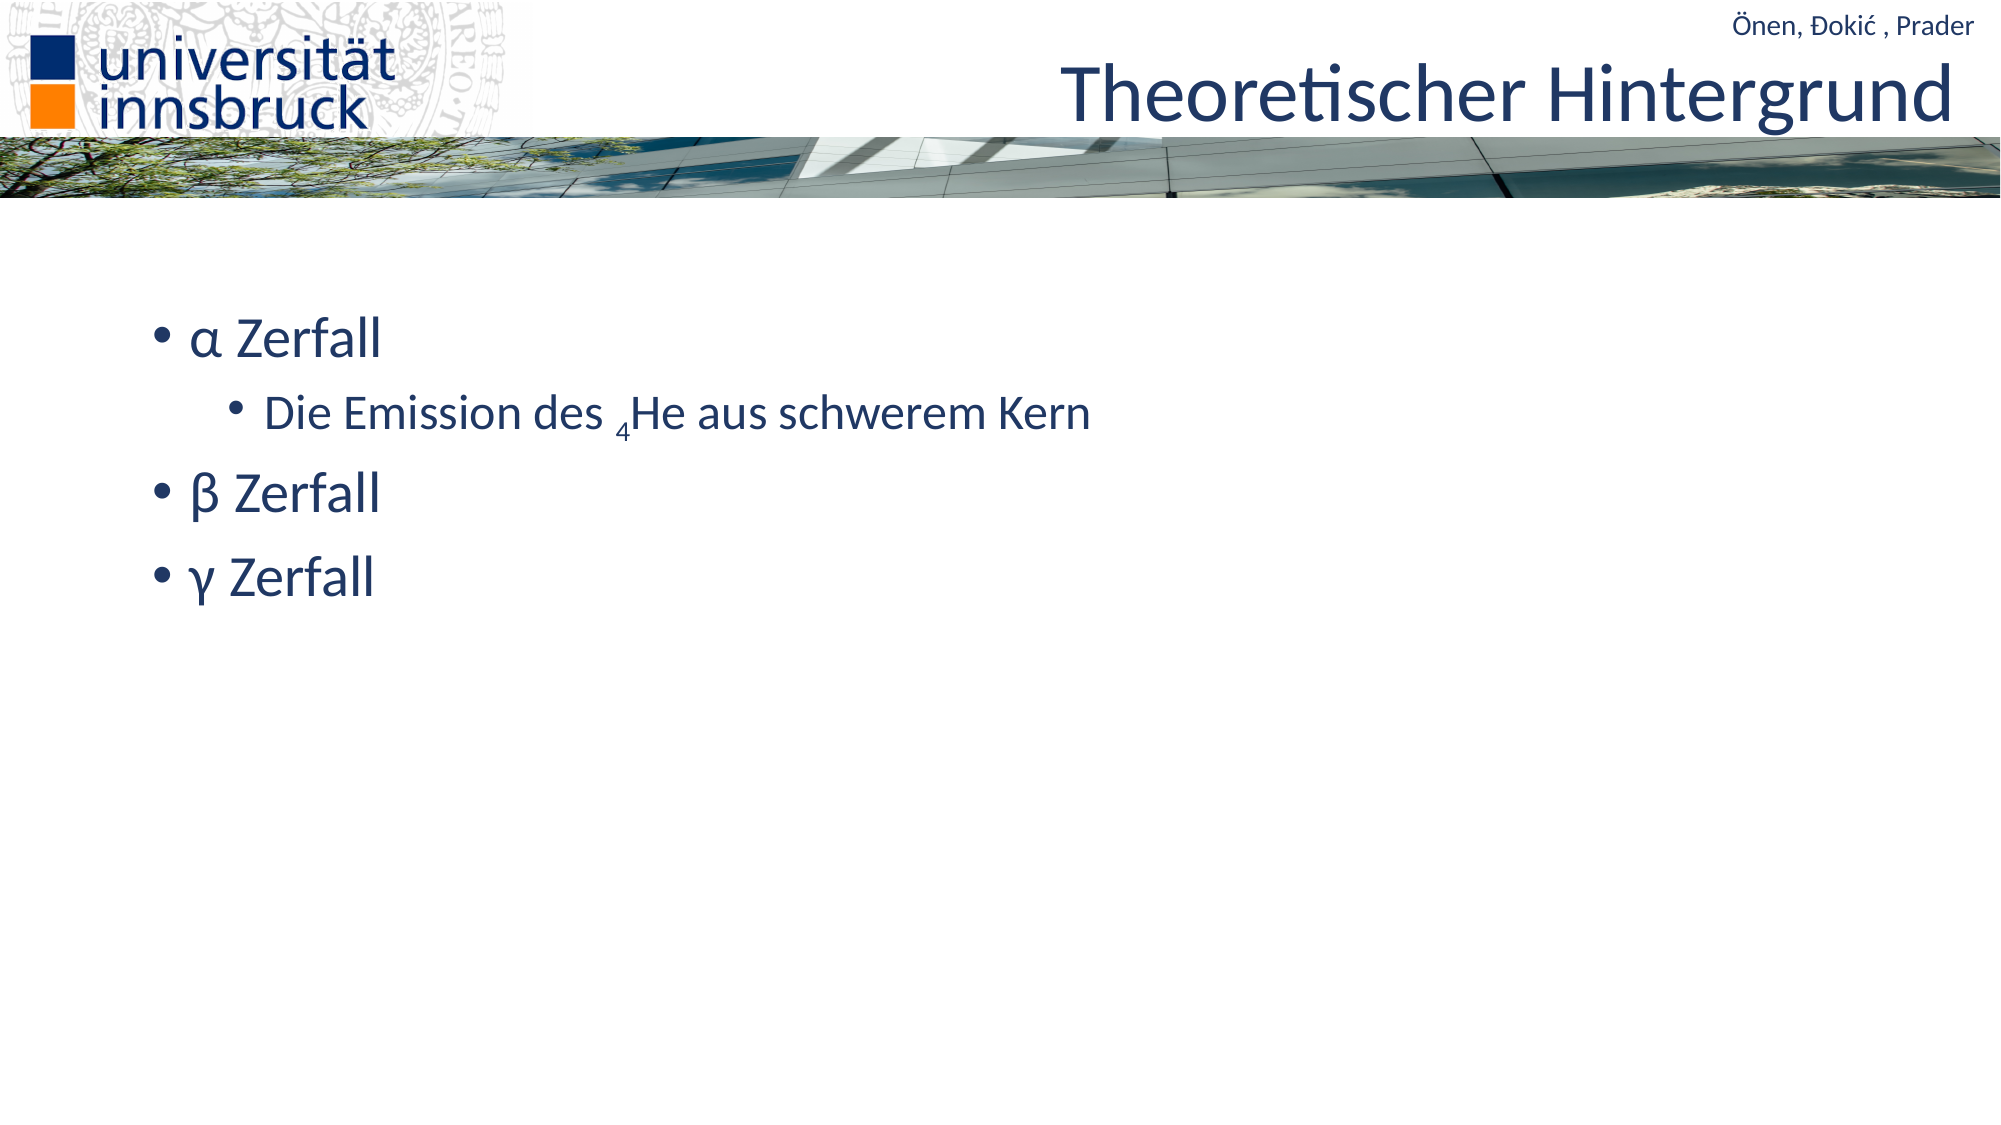

# Theoretischer Hintergrund
α Zerfall
Die Emission des 4He aus schwerem Kern
β Zerfall
γ Zerfall